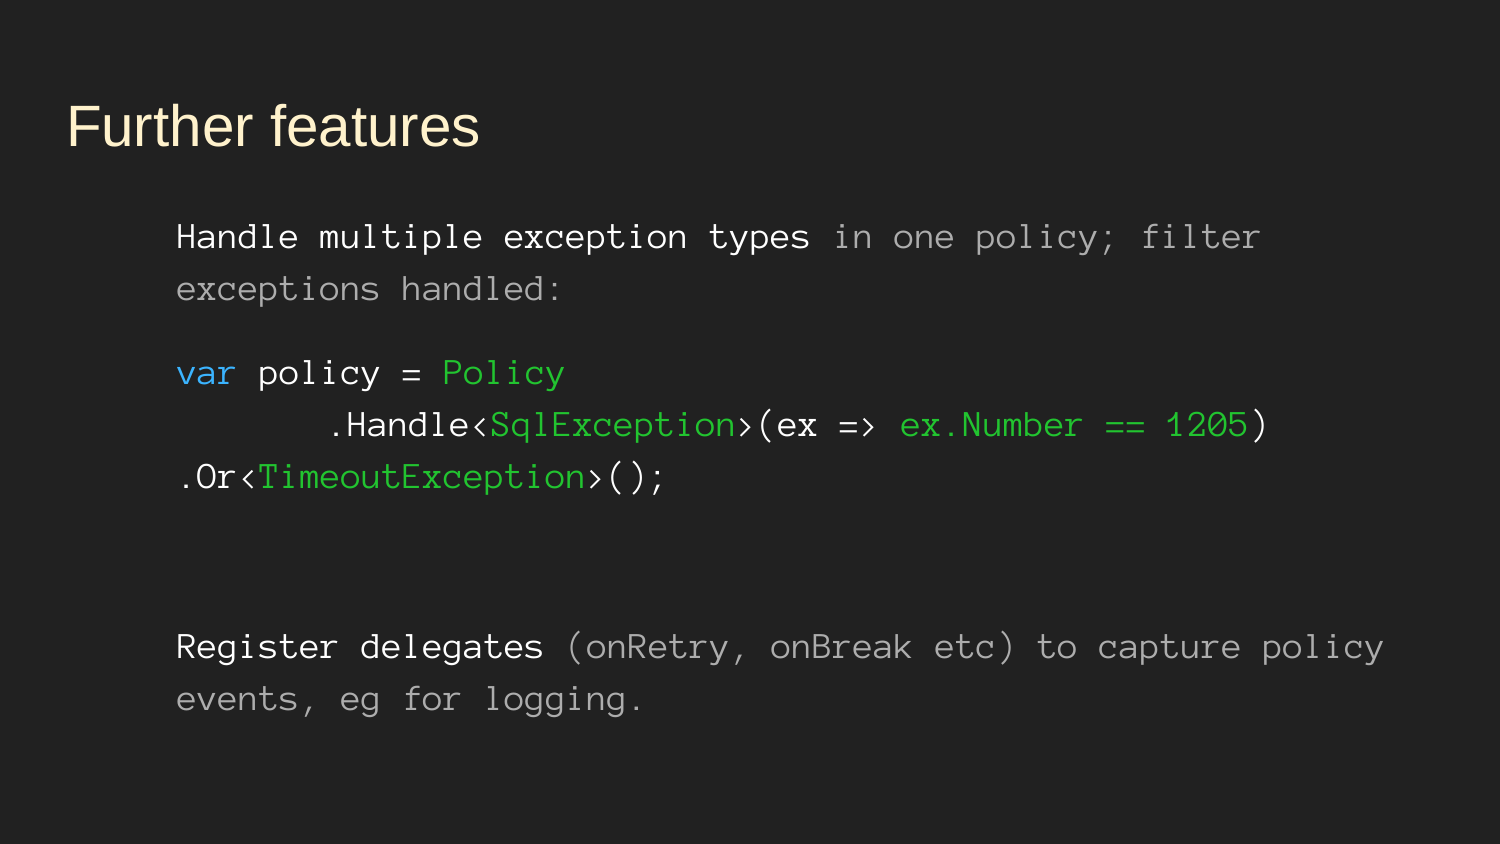

# Further features
Handle multiple exception types in one policy; filter exceptions handled:
var policy = Policy
	.Handle<SqlException>(ex => ex.Number == 1205)	.Or<TimeoutException>();

Register delegates (onRetry, onBreak etc) to capture policy events, eg for logging.